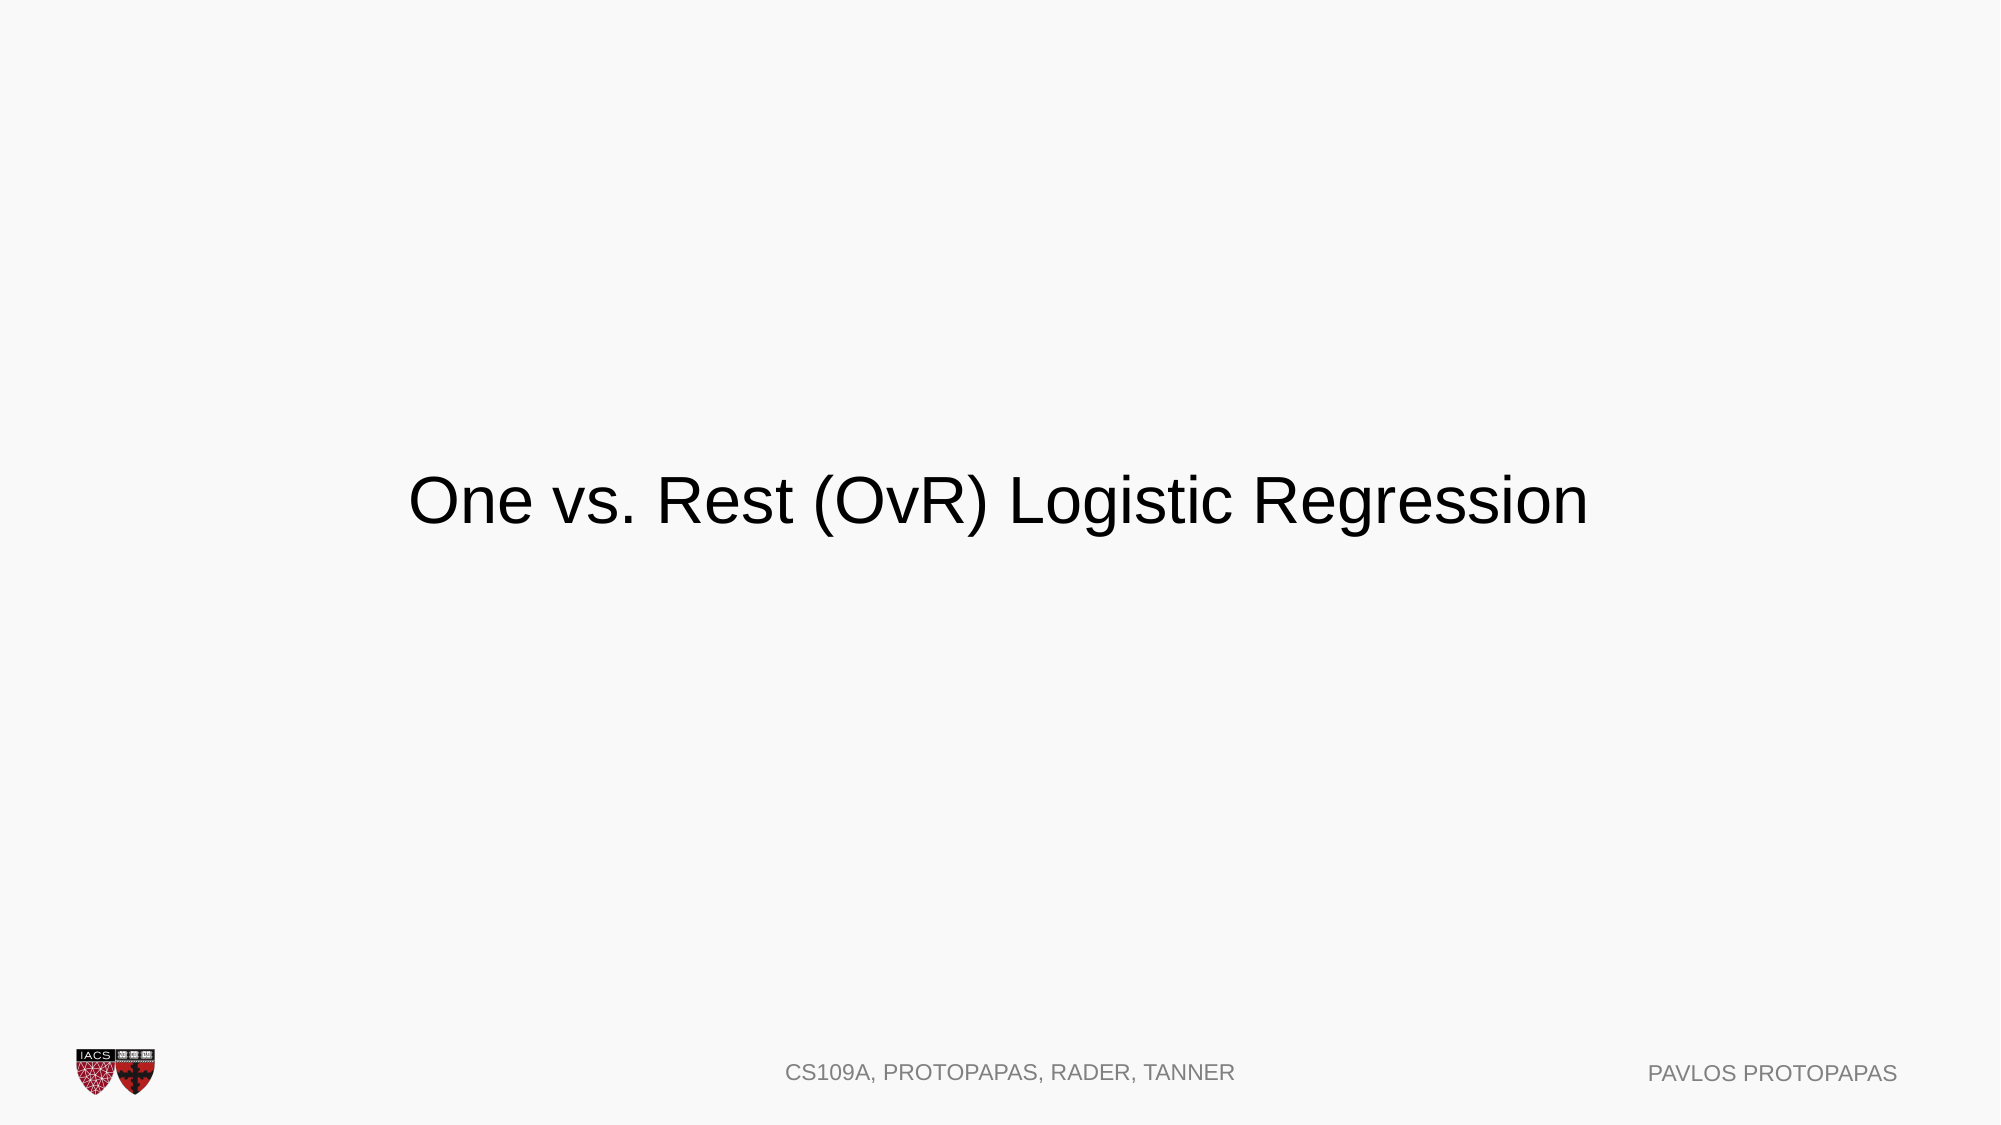

# One vs. Rest (OvR) Logistic Regression